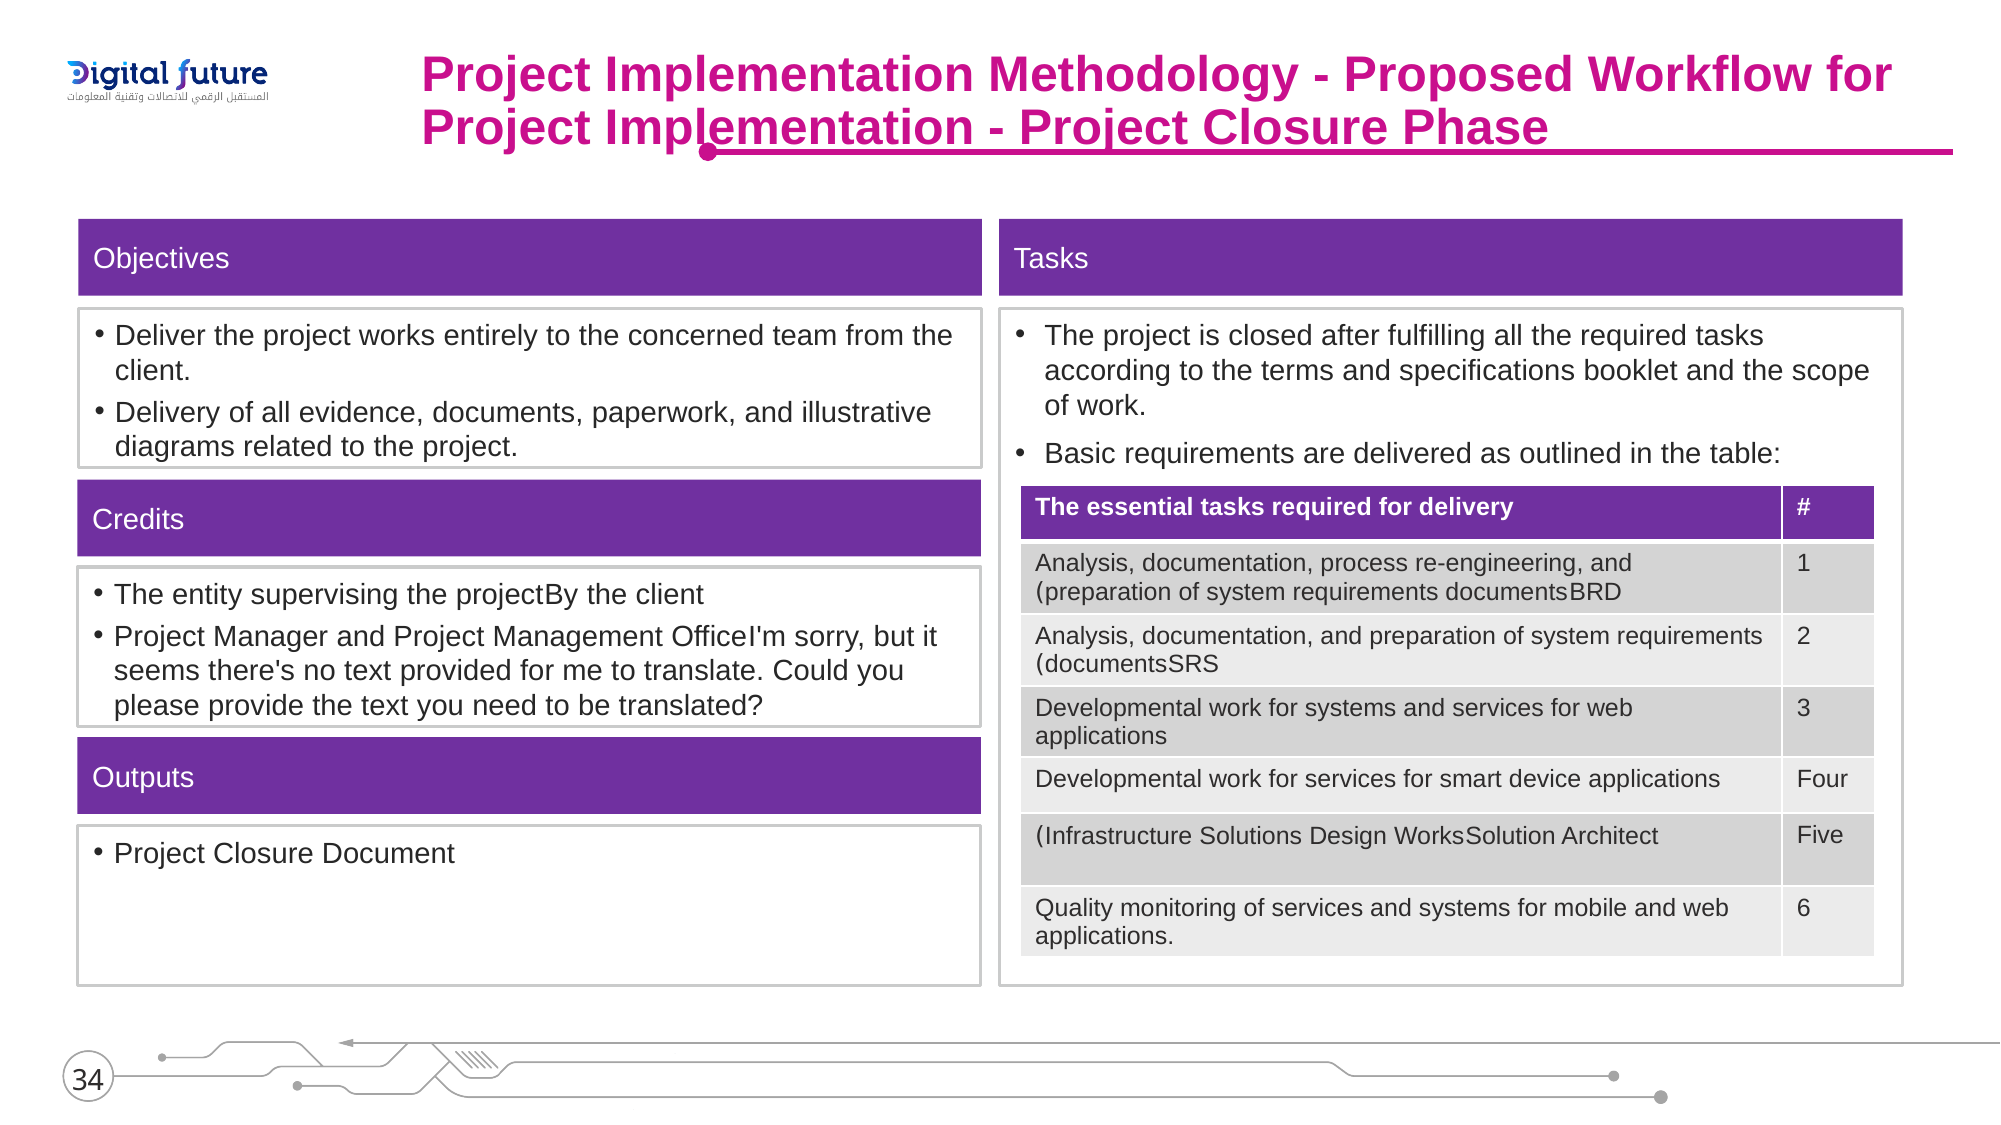

Project Implementation Methodology - Proposed Workflow for Project Implementation - Project Closure Phase
Objectives
Tasks
Deliver the project works entirely to the concerned team from the client.
Delivery of all evidence, documents, paperwork, and illustrative diagrams related to the project.
The project is closed after fulfilling all the required tasks according to the terms and specifications booklet and the scope of work.
Basic requirements are delivered as outlined in the table:
Credits
| The essential tasks required for delivery | # |
| --- | --- |
| Analysis, documentation, process re-engineering, and preparation of system requirements documentsBRD) | 1 |
| Analysis, documentation, and preparation of system requirements documentsSRS) | 2 |
| Developmental work for systems and services for web applications | 3 |
| Developmental work for services for smart device applications | Four |
| Infrastructure Solutions Design WorksSolution Architect) | Five |
| Quality monitoring of services and systems for mobile and web applications. | 6 |
The entity supervising the projectBy the client
Project Manager and Project Management OfficeI'm sorry, but it seems there's no text provided for me to translate. Could you please provide the text you need to be translated?
Outputs
Project Closure Document